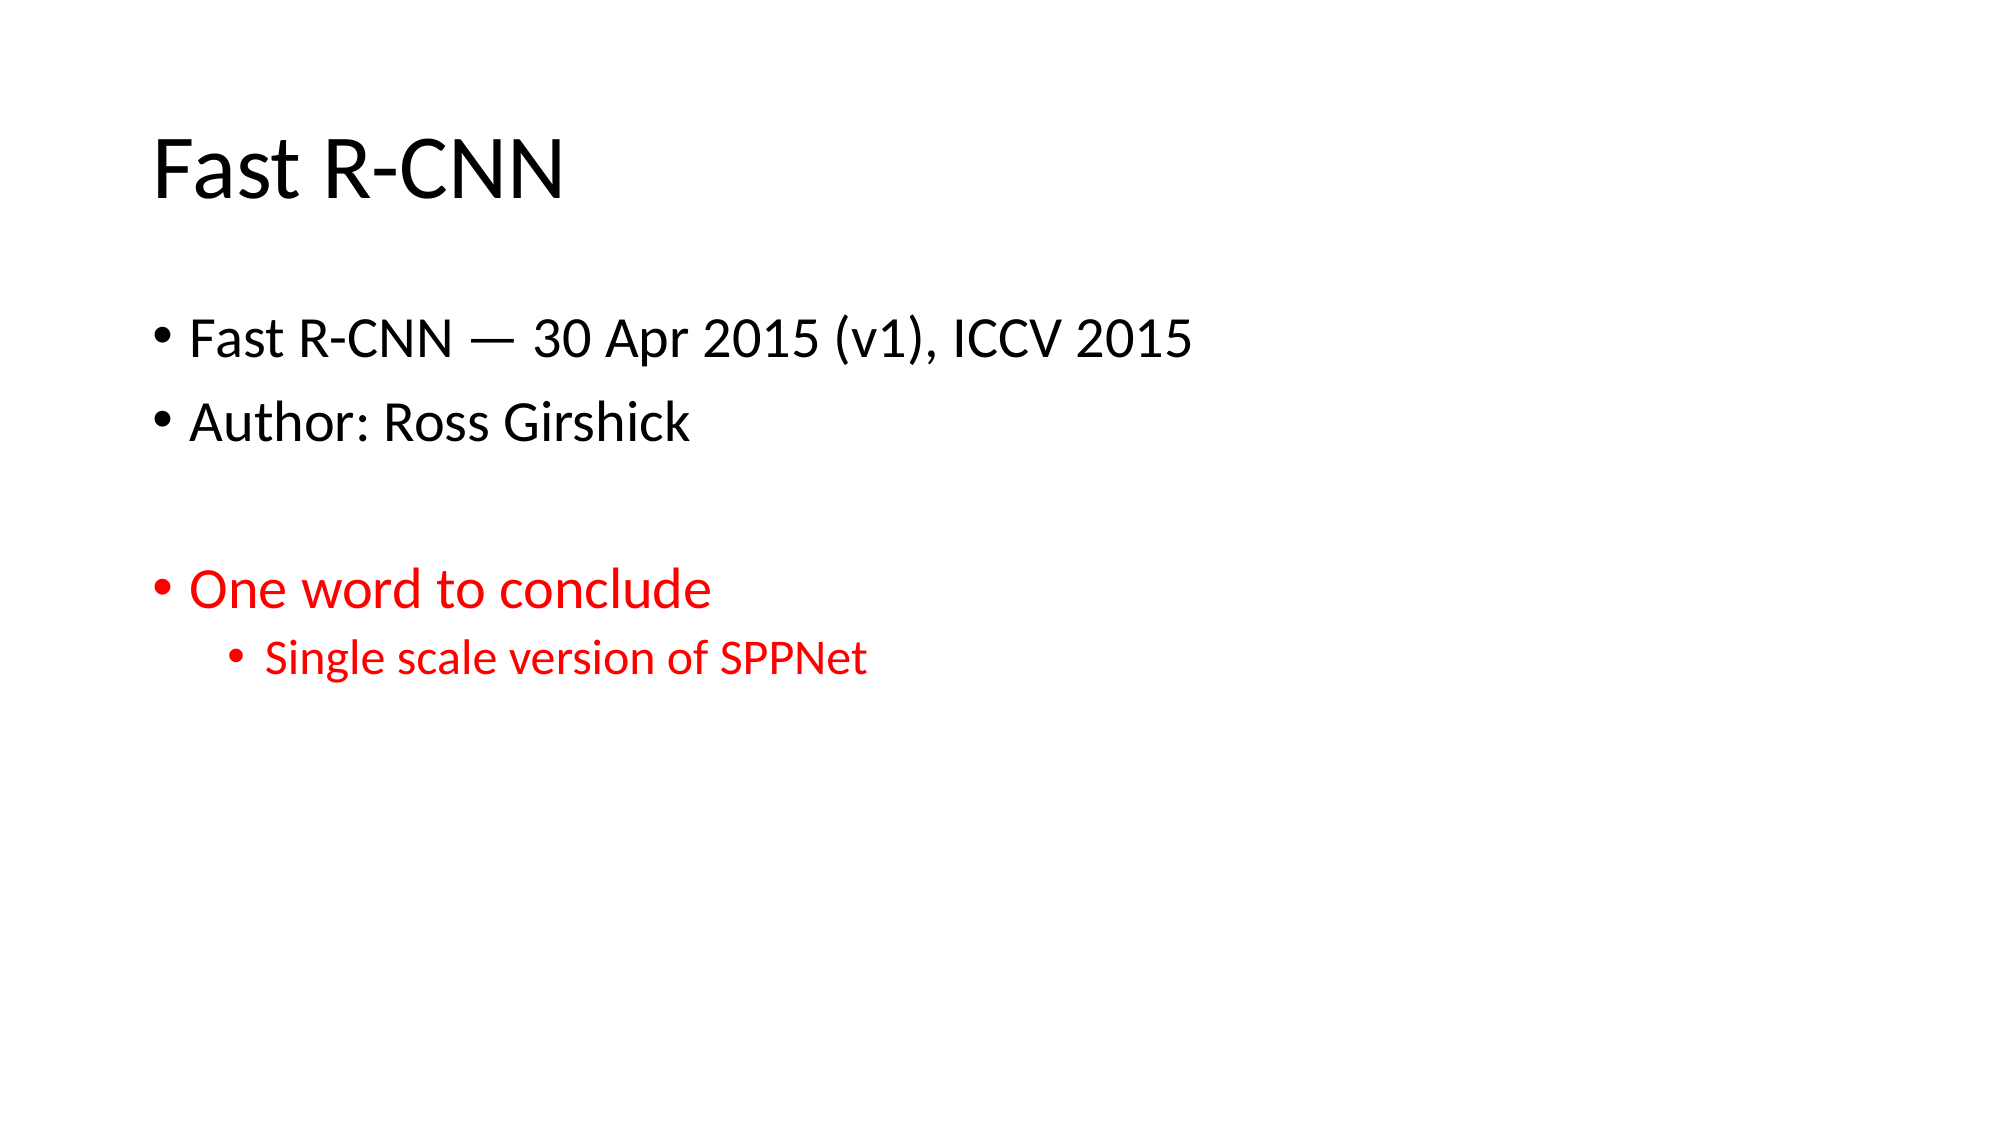

# Fast R-CNN
Fast R-CNN — 30 Apr 2015 (v1), ICCV 2015
Author: Ross Girshick

One word to conclude
Single scale version of SPPNet